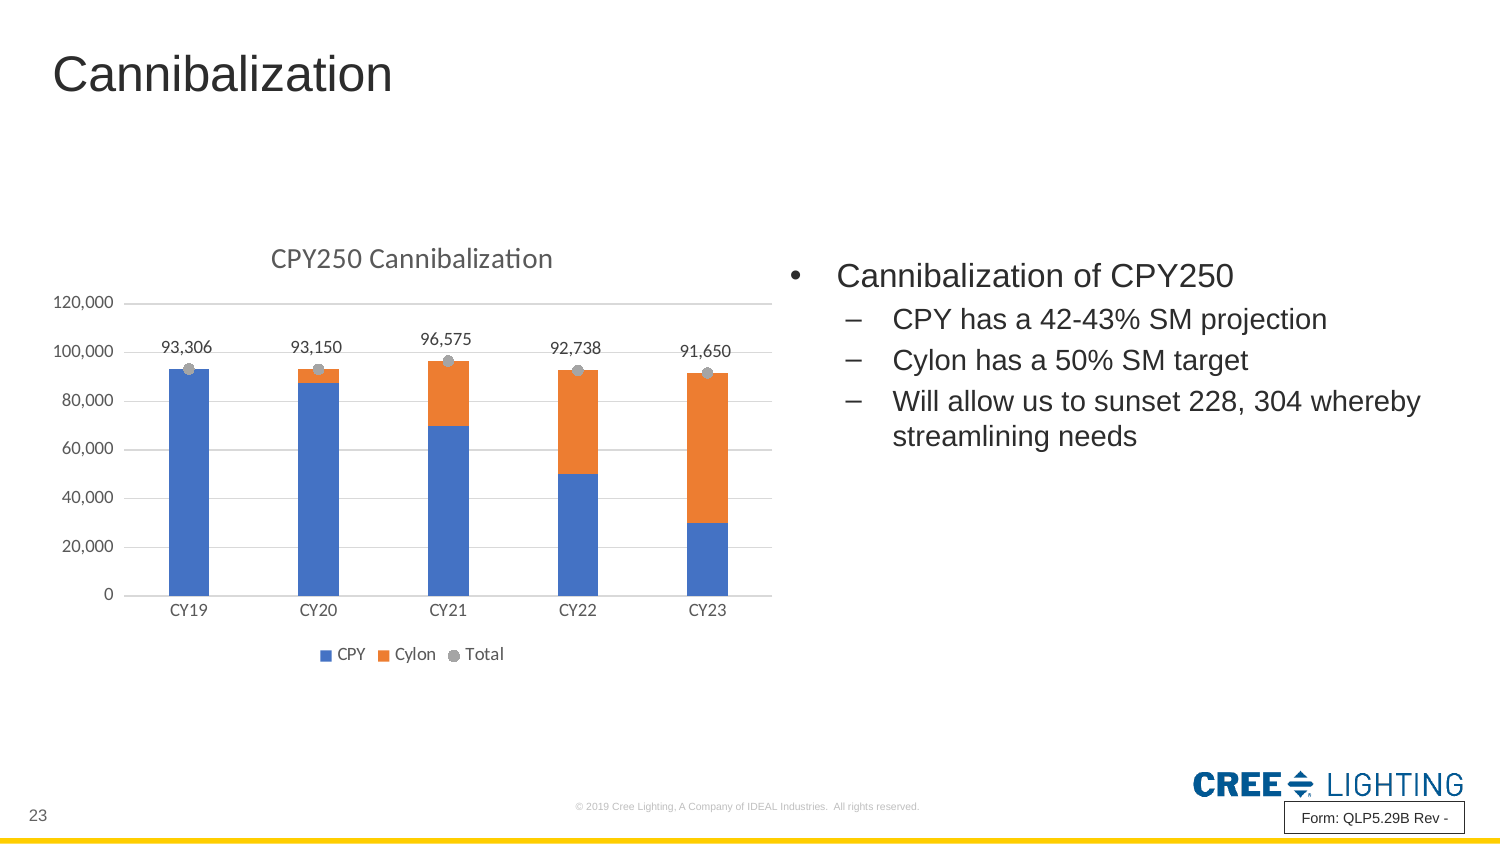

# Cannibalization

### Chart: CPY250 Cannibalization

| Category | CPY | Cylon | Total |
|---|---|---|---|
| CY19 | 93306.0 | 0.0 | 93306.0 |
| CY20 | 87500.0 | 5650.0 | 93150.0 |
| CY21 | 70000.0 | 26575.0 | 96575.0 |
| CY22 | 50000.0 | 42737.5 | 92737.5 |
| CY23 | 30000.0 | 61650.0 | 91650.0 |
Cannibalization of CPY250
CPY has a 42-43% SM projection
Cylon has a 50% SM target
Will allow us to sunset 228, 304 whereby streamlining needs
Form: QLP5.29B Rev -